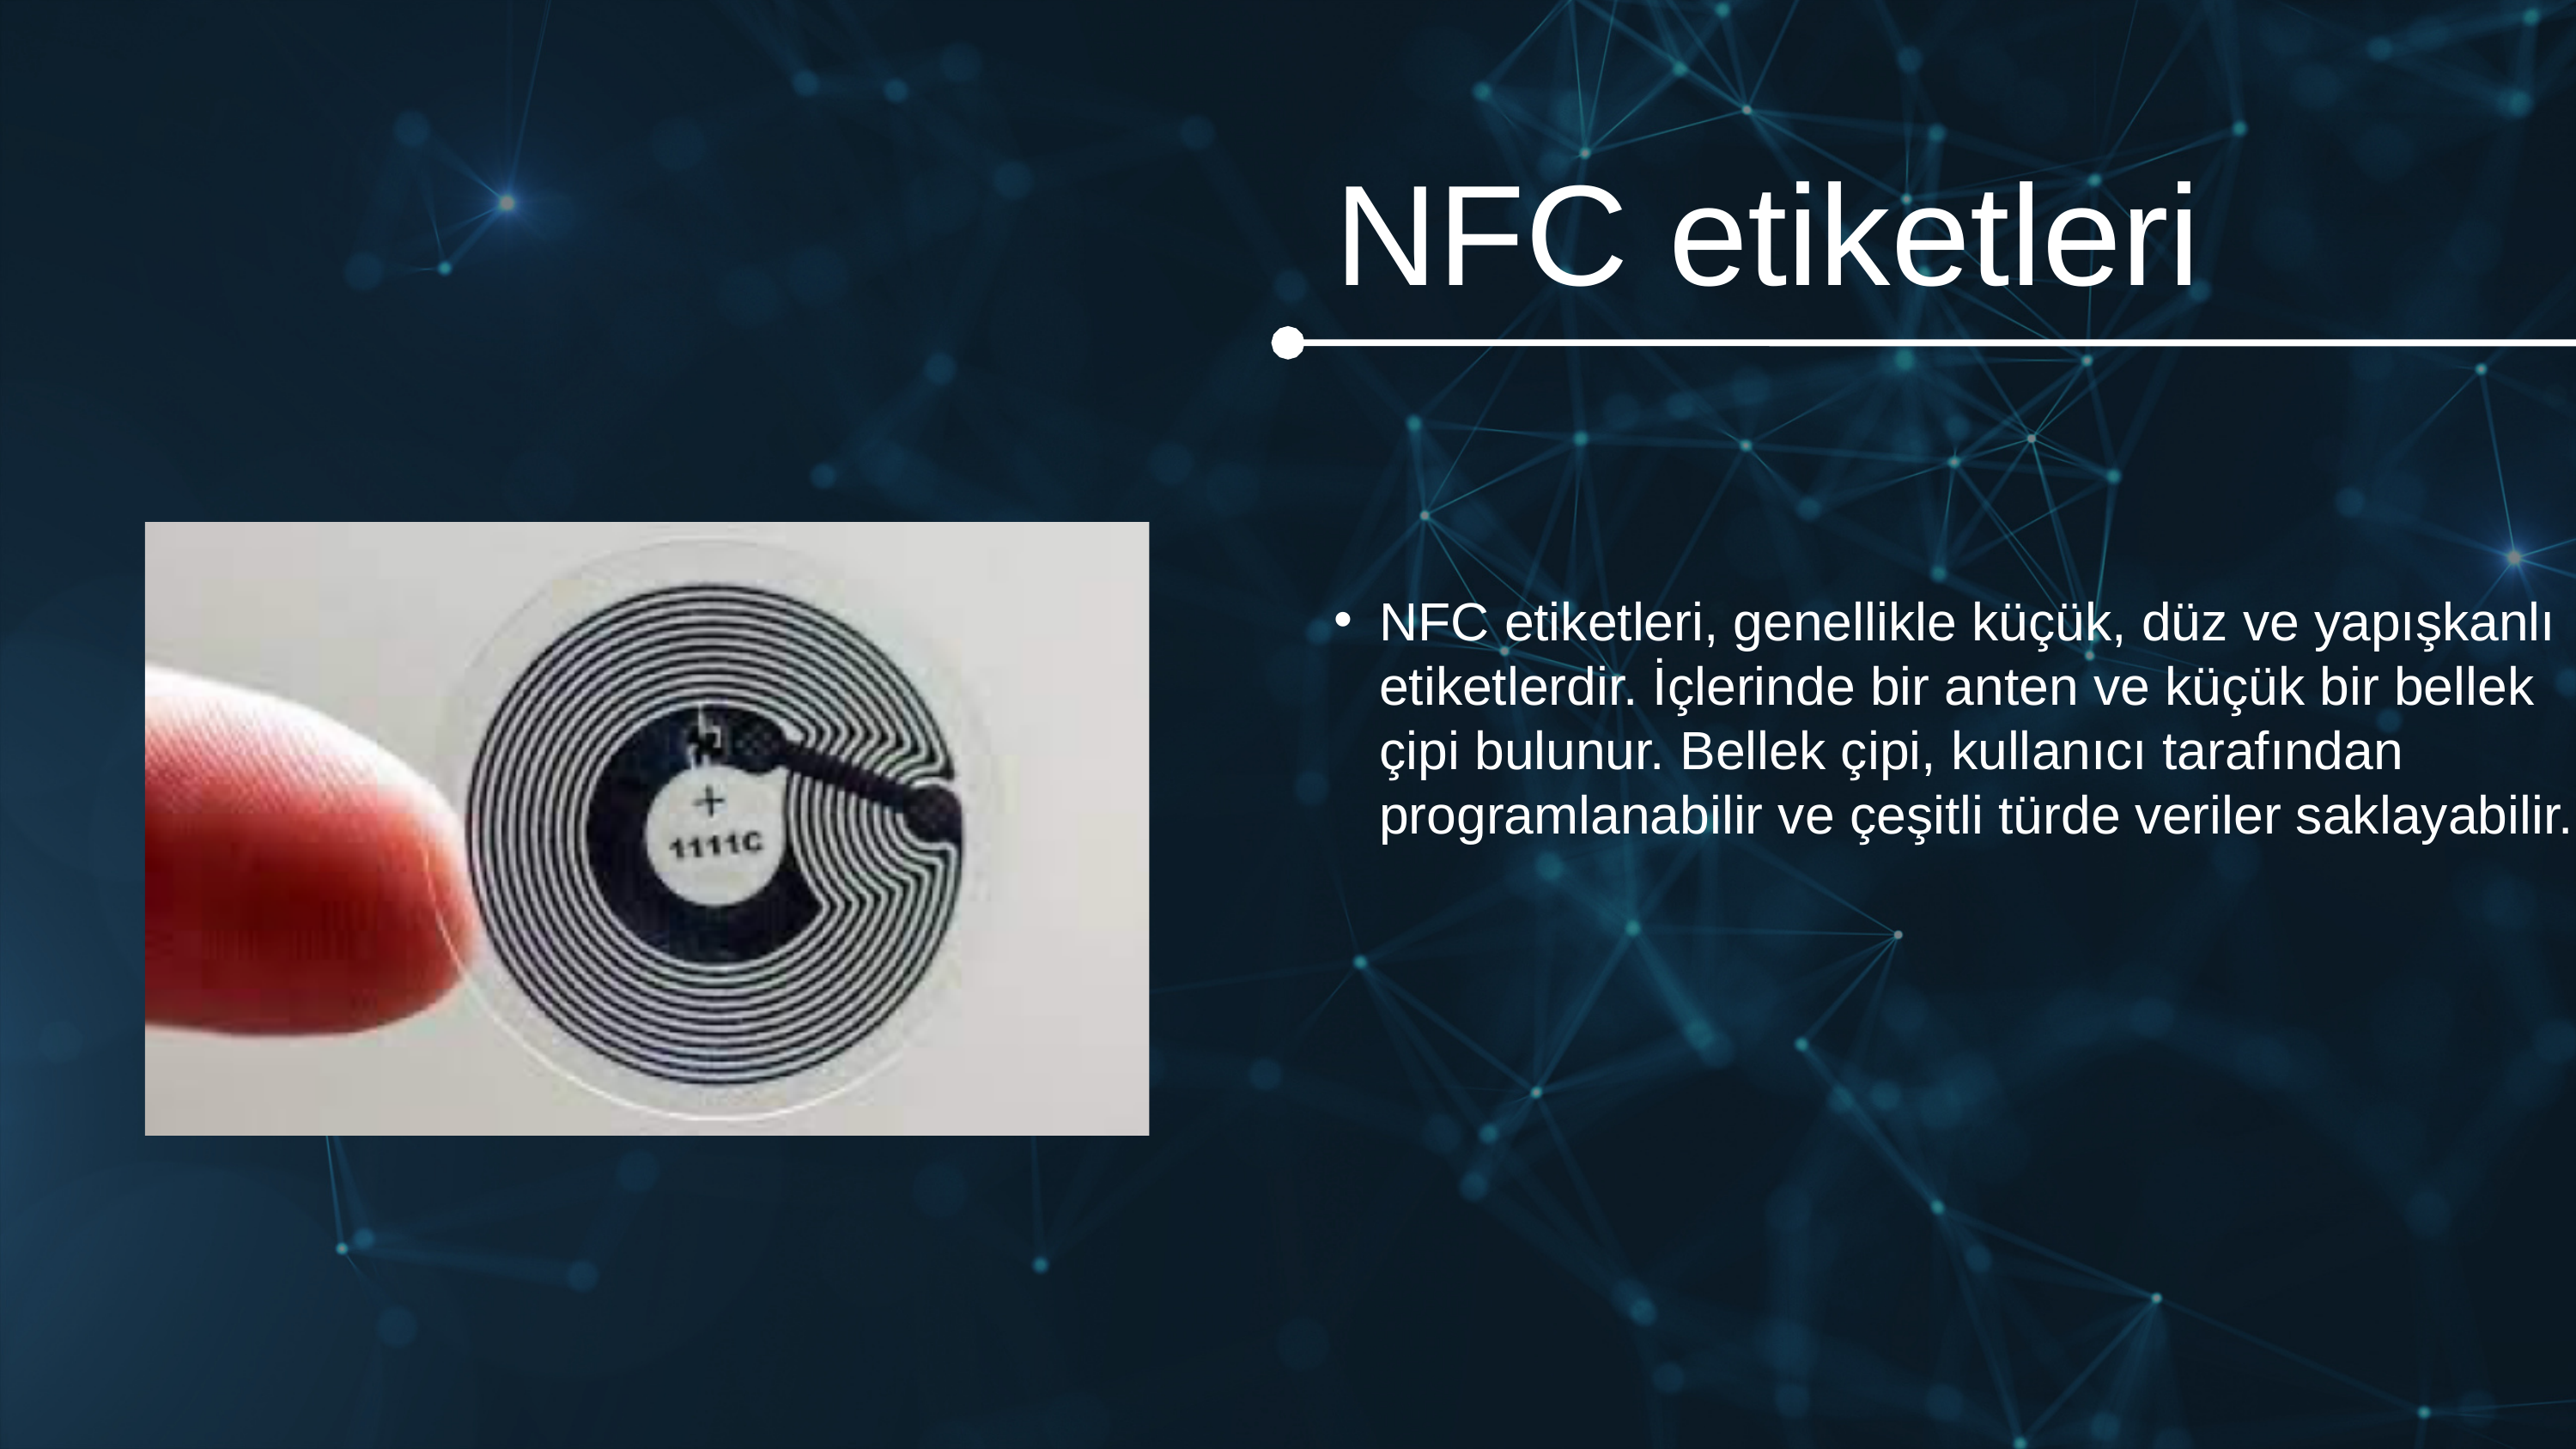

NFC etiketleri

NFC etiketleri, genellikle küçük, düz ve yapışkanlı etiketlerdir. İçlerinde bir anten ve küçük bir bellek çipi bulunur. Bellek çipi, kullanıcı tarafından programlanabilir ve çeşitli türde veriler saklayabilir.